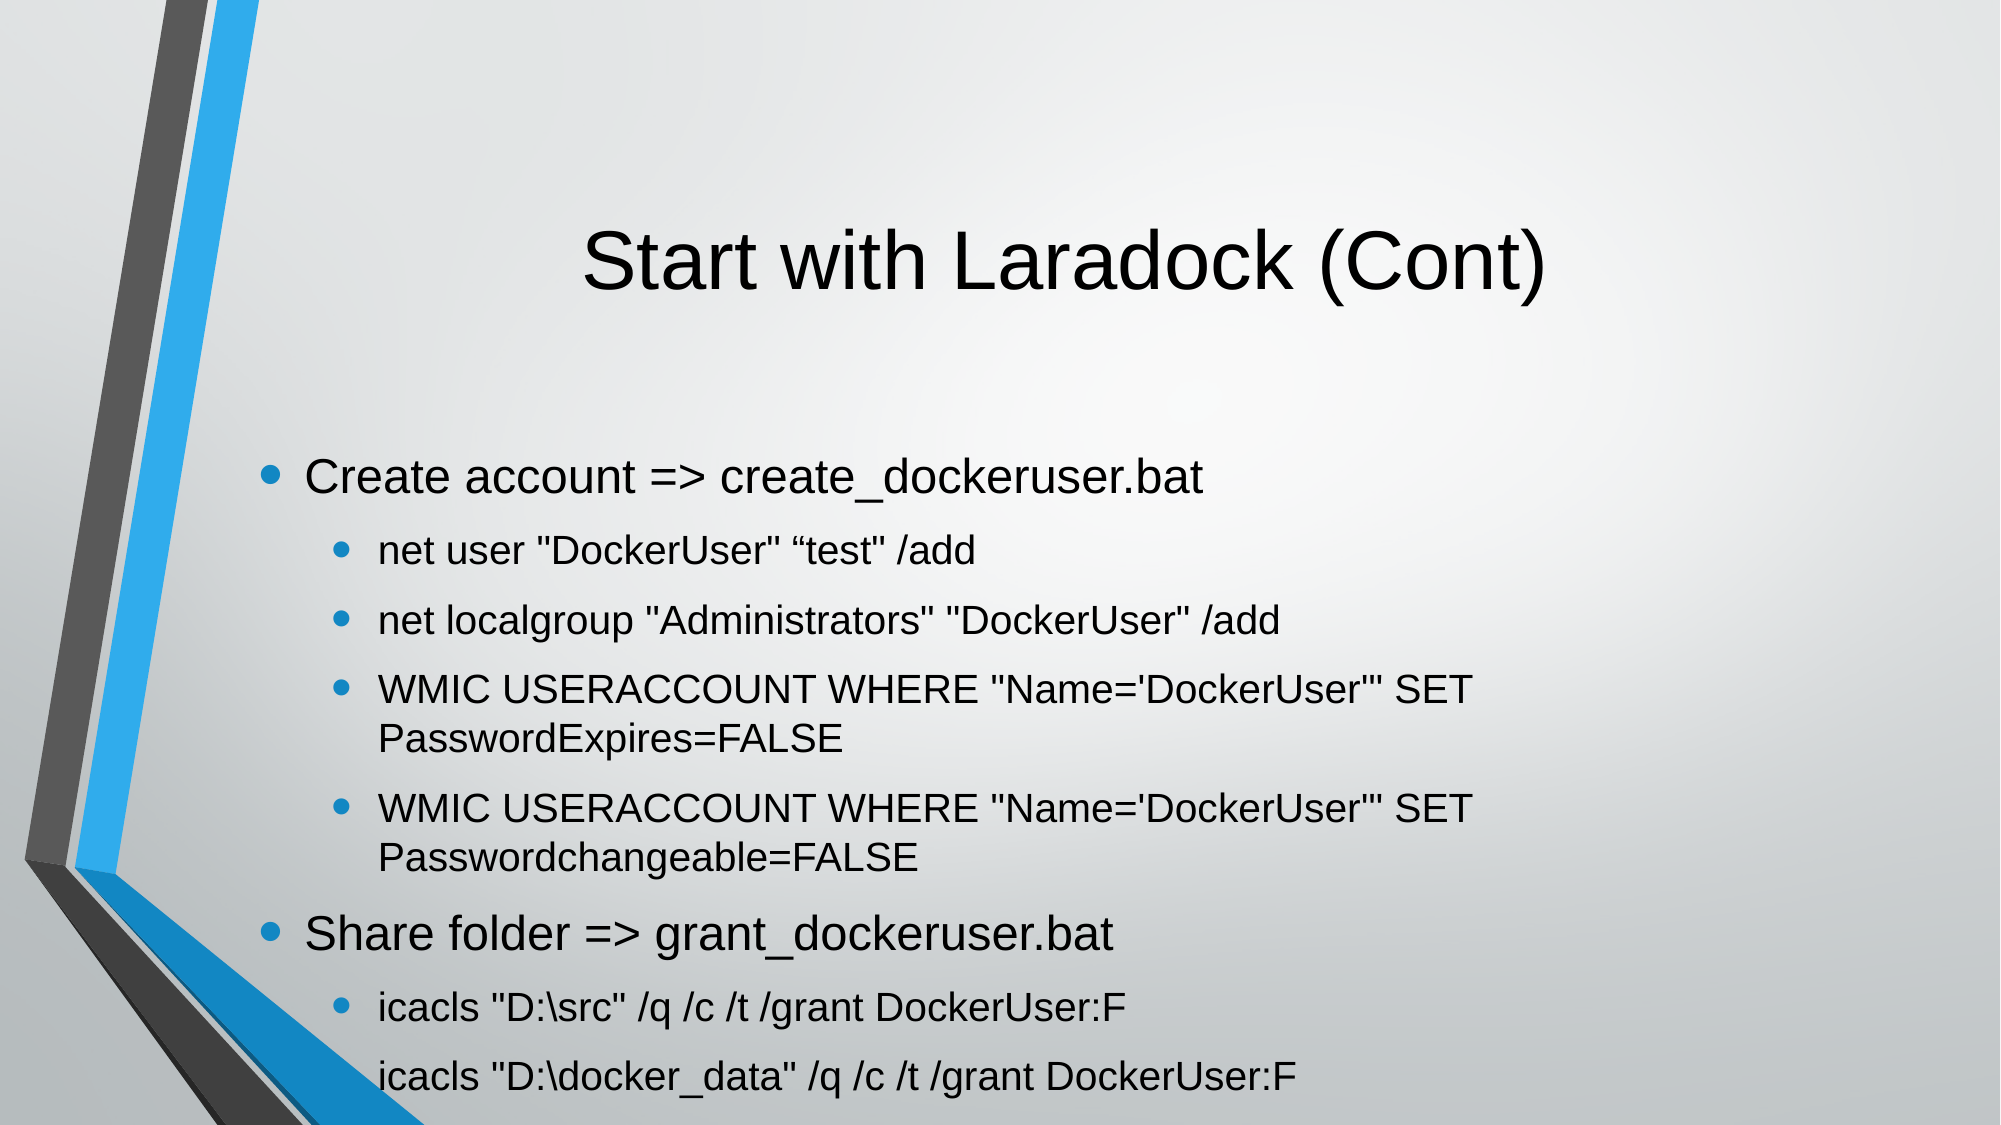

# Start with Laradock (Cont)
Create account => create_dockeruser.bat
net user "DockerUser" “test" /add
net localgroup "Administrators" "DockerUser" /add
WMIC USERACCOUNT WHERE "Name='DockerUser'" SET PasswordExpires=FALSE
WMIC USERACCOUNT WHERE "Name='DockerUser'" SET Passwordchangeable=FALSE
Share folder => grant_dockeruser.bat
icacls "D:\src" /q /c /t /grant DockerUser:F
icacls "D:\docker_data" /q /c /t /grant DockerUser:F